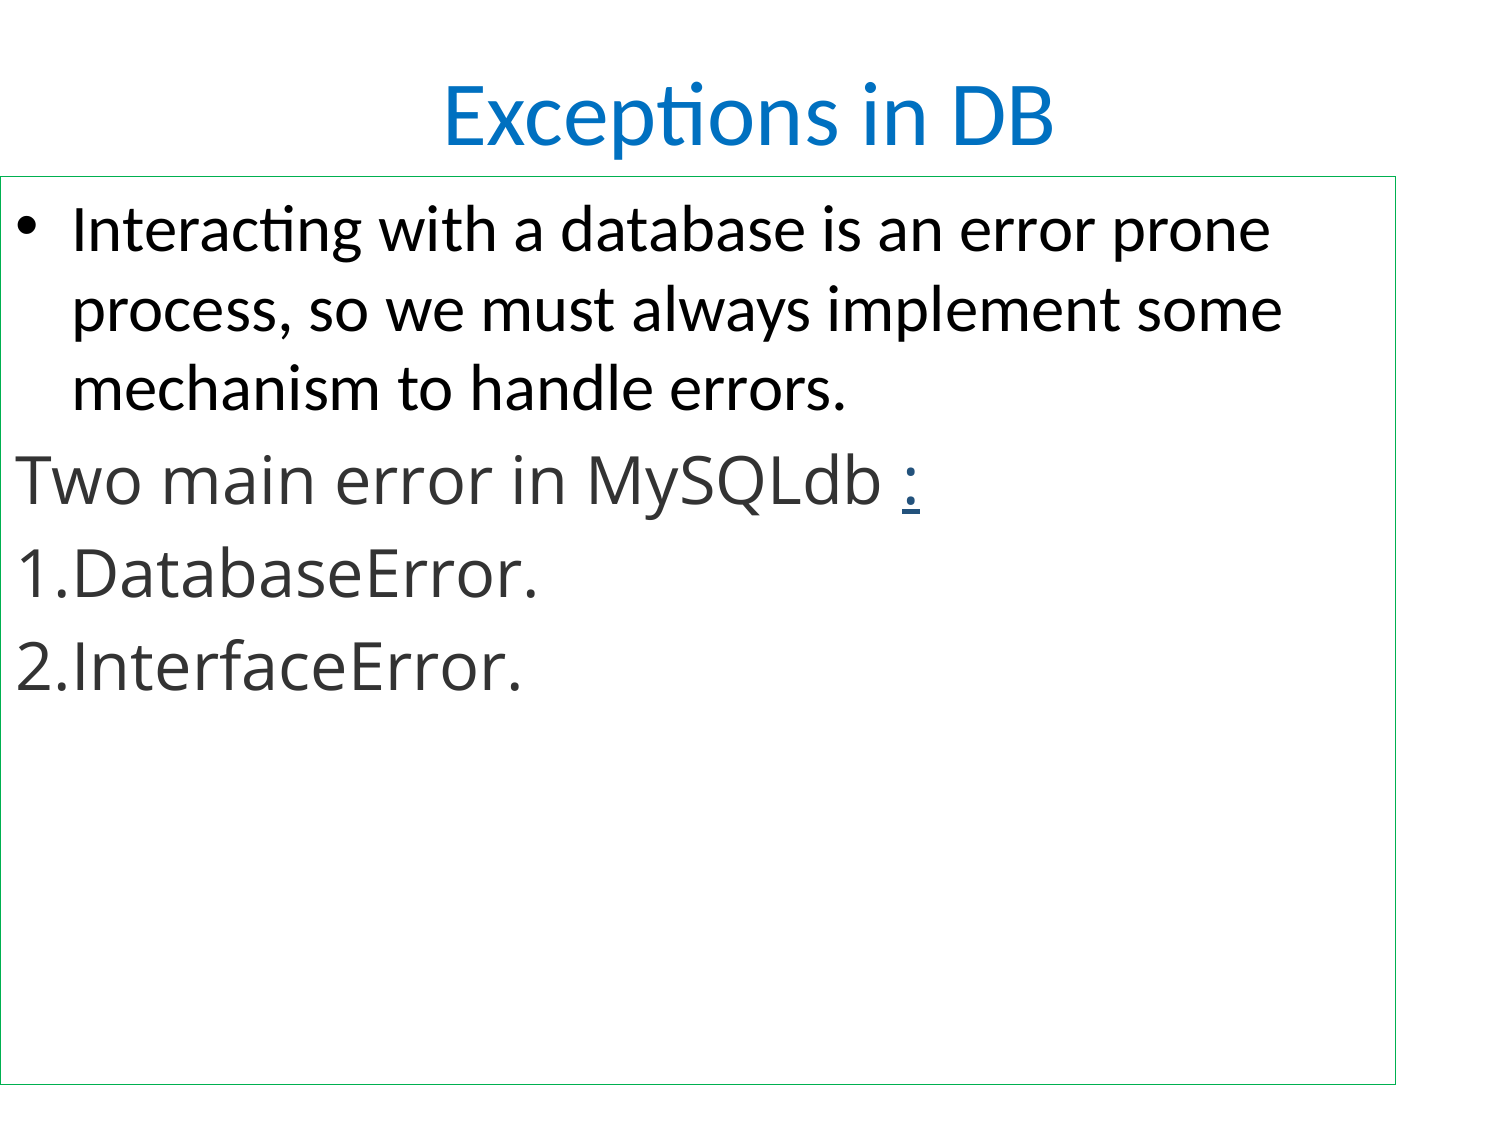

# Exceptions in DB
Interacting with a database is an error prone process, so we must always implement some mechanism to handle errors.
Two main error in MySQLdb :
DatabaseError.
InterfaceError.